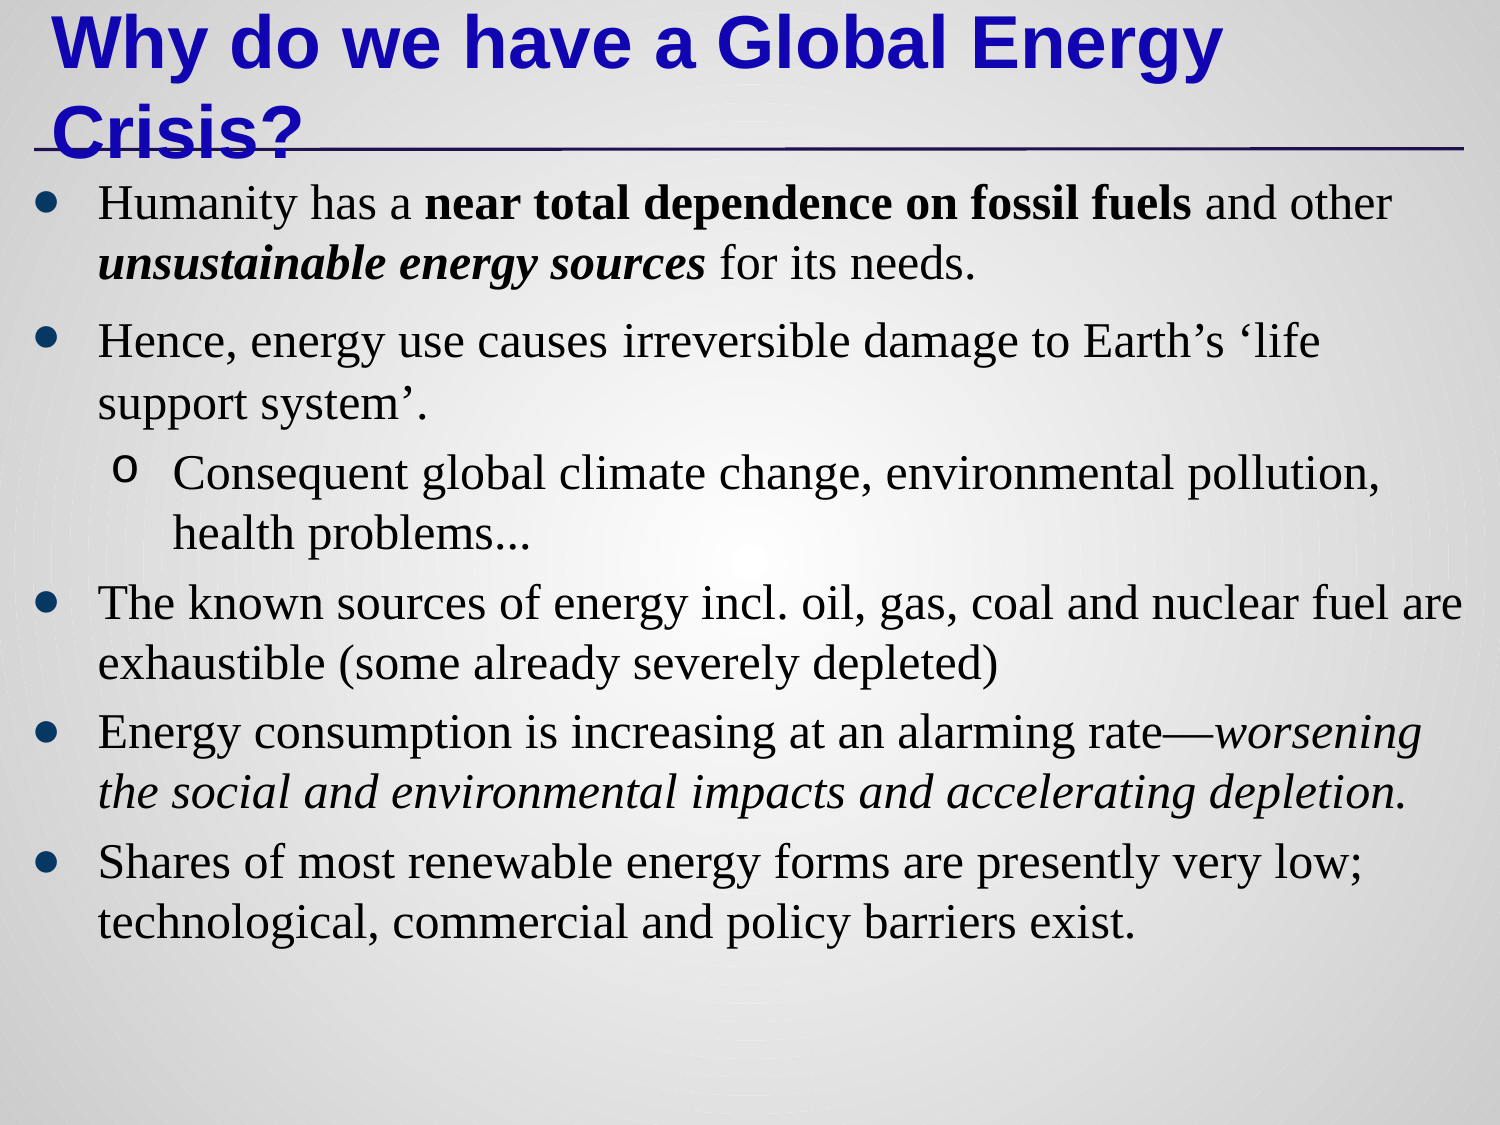

# Why do we have a Global Energy Crisis?
Humanity has a near total dependence on fossil fuels and other unsustainable energy sources for its needs.
Hence, energy use causes irreversible damage to Earth’s ‘life support system’.
Consequent global climate change, environmental pollution, health problems...
The known sources of energy incl. oil, gas, coal and nuclear fuel are exhaustible (some already severely depleted)
Energy consumption is increasing at an alarming rate—worsening the social and environmental impacts and accelerating depletion.
Shares of most renewable energy forms are presently very low; technological, commercial and policy barriers exist.